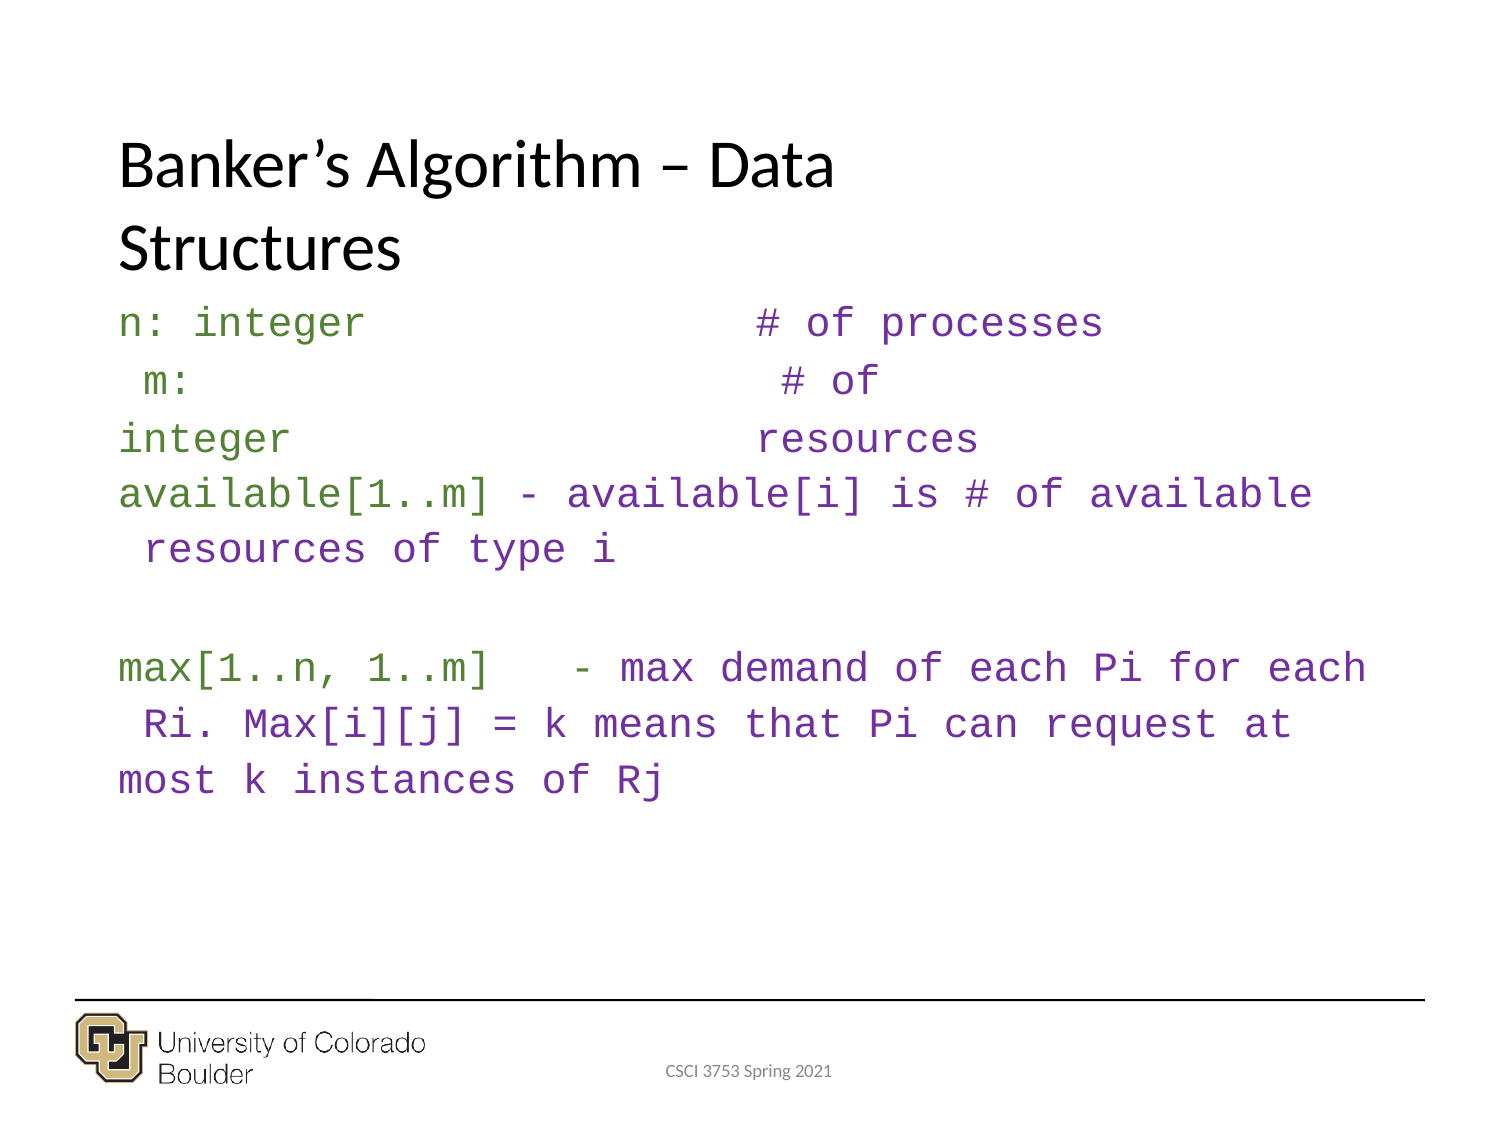

# Banker’s Algorithm – Data Structures
n: integer  m: integer
# of processes  # of resources
available[1..m] - available[i] is # of available  resources of type i

max[1..n, 1..m]	- max demand of each Pi for each  Ri. Max[i][j] = k means that Pi can request at  most k instances of Rj
CSCI 3753 Spring 2021